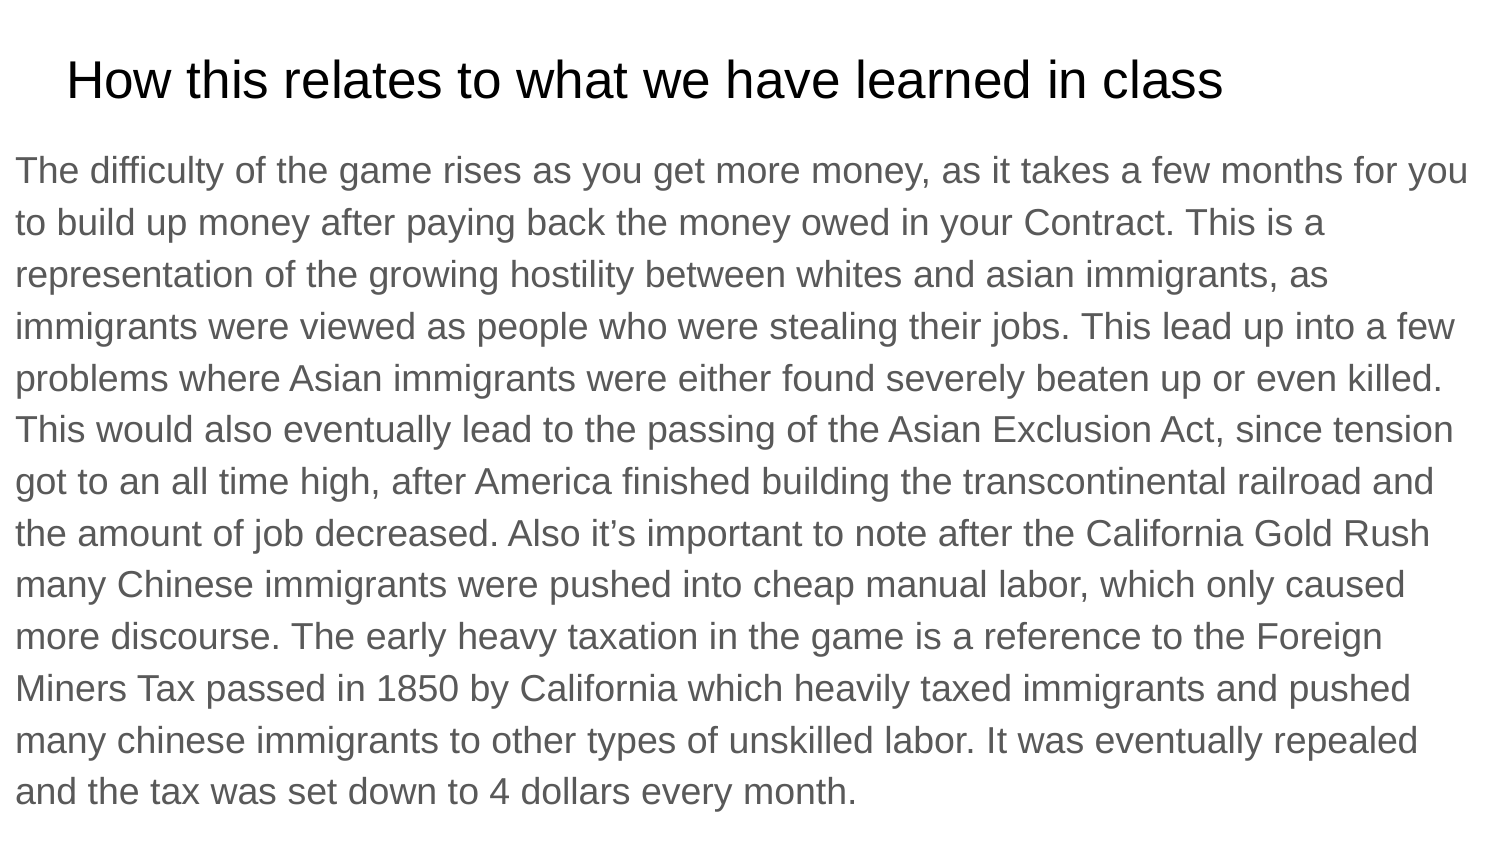

# How this relates to what we have learned in class
The difficulty of the game rises as you get more money, as it takes a few months for you to build up money after paying back the money owed in your Contract. This is a representation of the growing hostility between whites and asian immigrants, as immigrants were viewed as people who were stealing their jobs. This lead up into a few problems where Asian immigrants were either found severely beaten up or even killed. This would also eventually lead to the passing of the Asian Exclusion Act, since tension got to an all time high, after America finished building the transcontinental railroad and the amount of job decreased. Also it’s important to note after the California Gold Rush many Chinese immigrants were pushed into cheap manual labor, which only caused more discourse. The early heavy taxation in the game is a reference to the Foreign Miners Tax passed in 1850 by California which heavily taxed immigrants and pushed many chinese immigrants to other types of unskilled labor. It was eventually repealed and the tax was set down to 4 dollars every month.